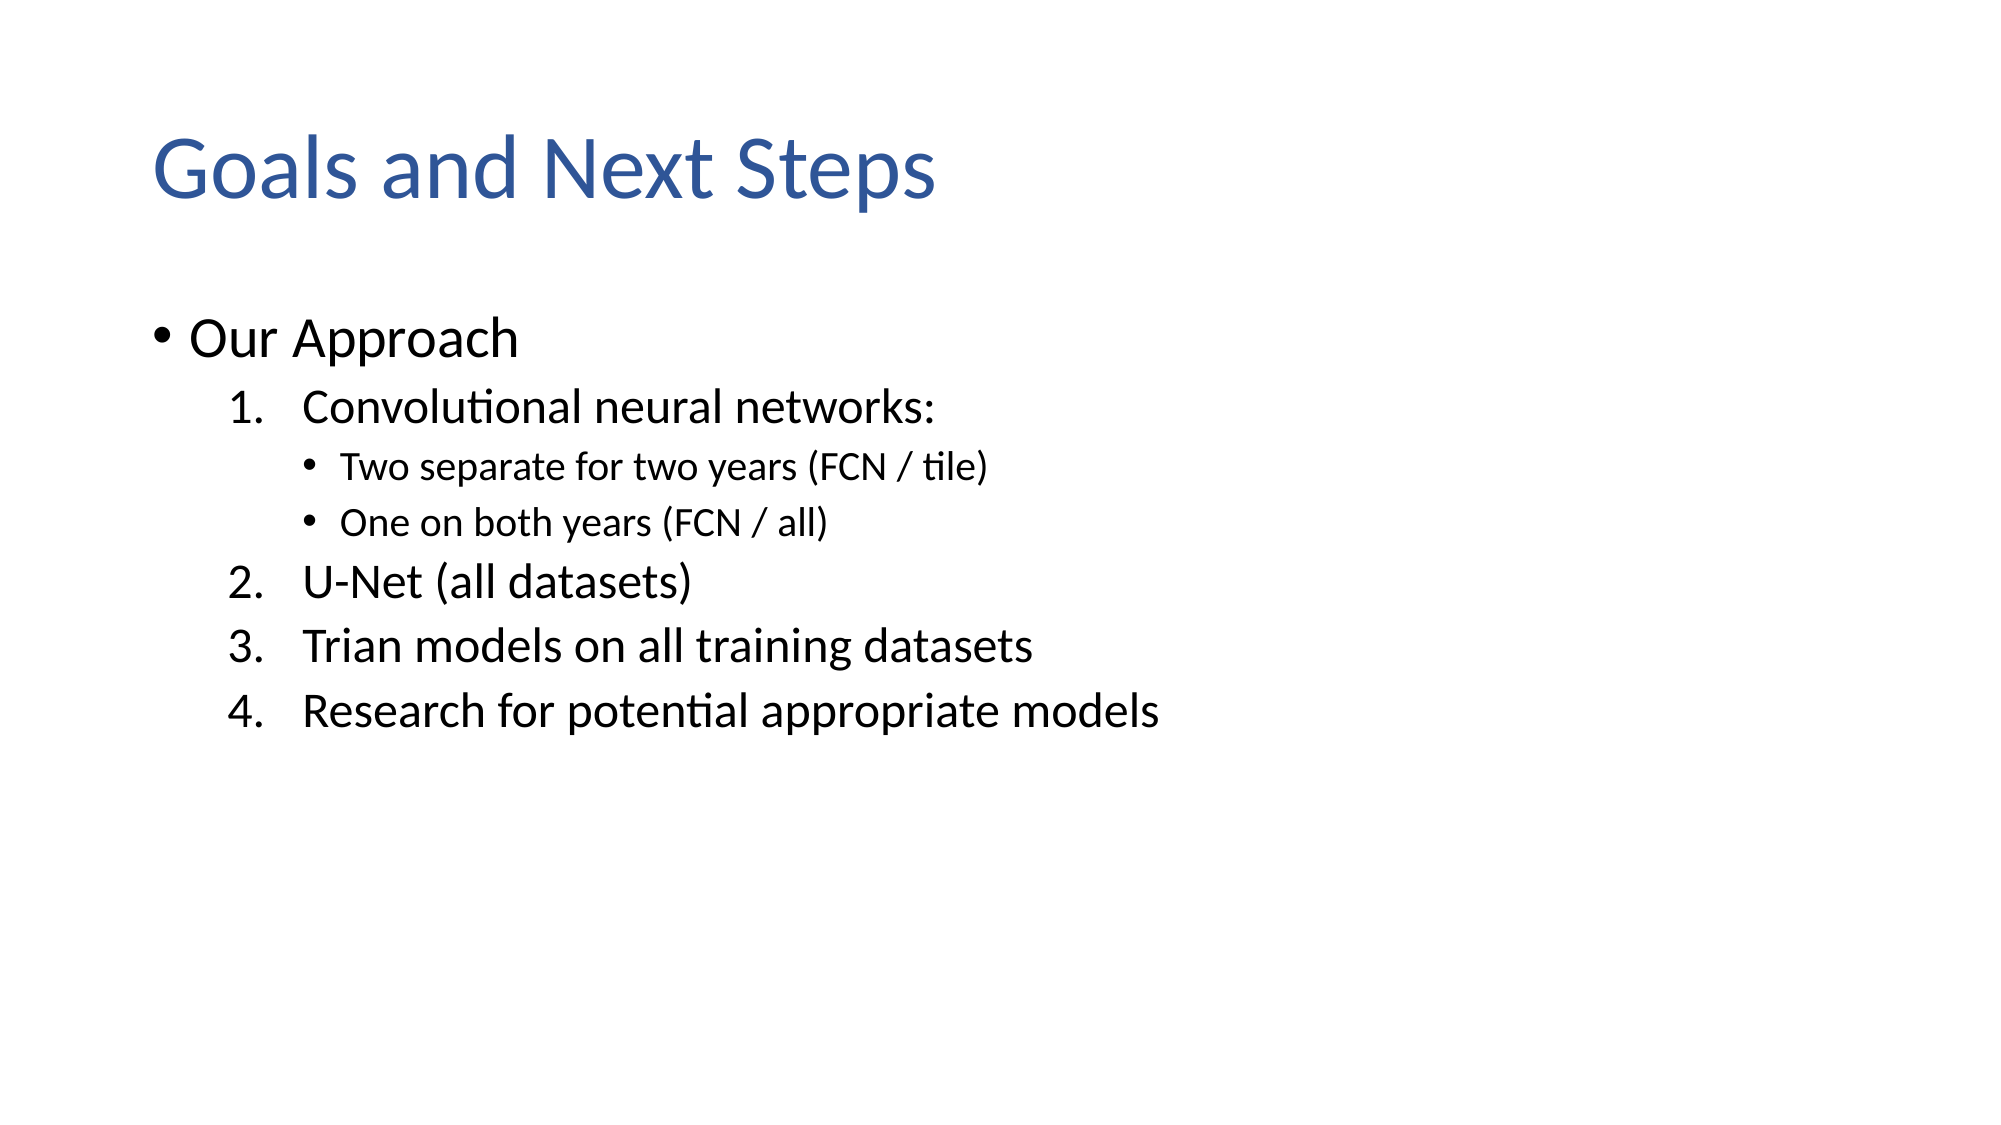

# Goals and Next Steps
Our Approach
Convolutional neural networks:
Two separate for two years (FCN / tile)
One on both years (FCN / all)
U-Net (all datasets)
Trian models on all training datasets
Research for potential appropriate models